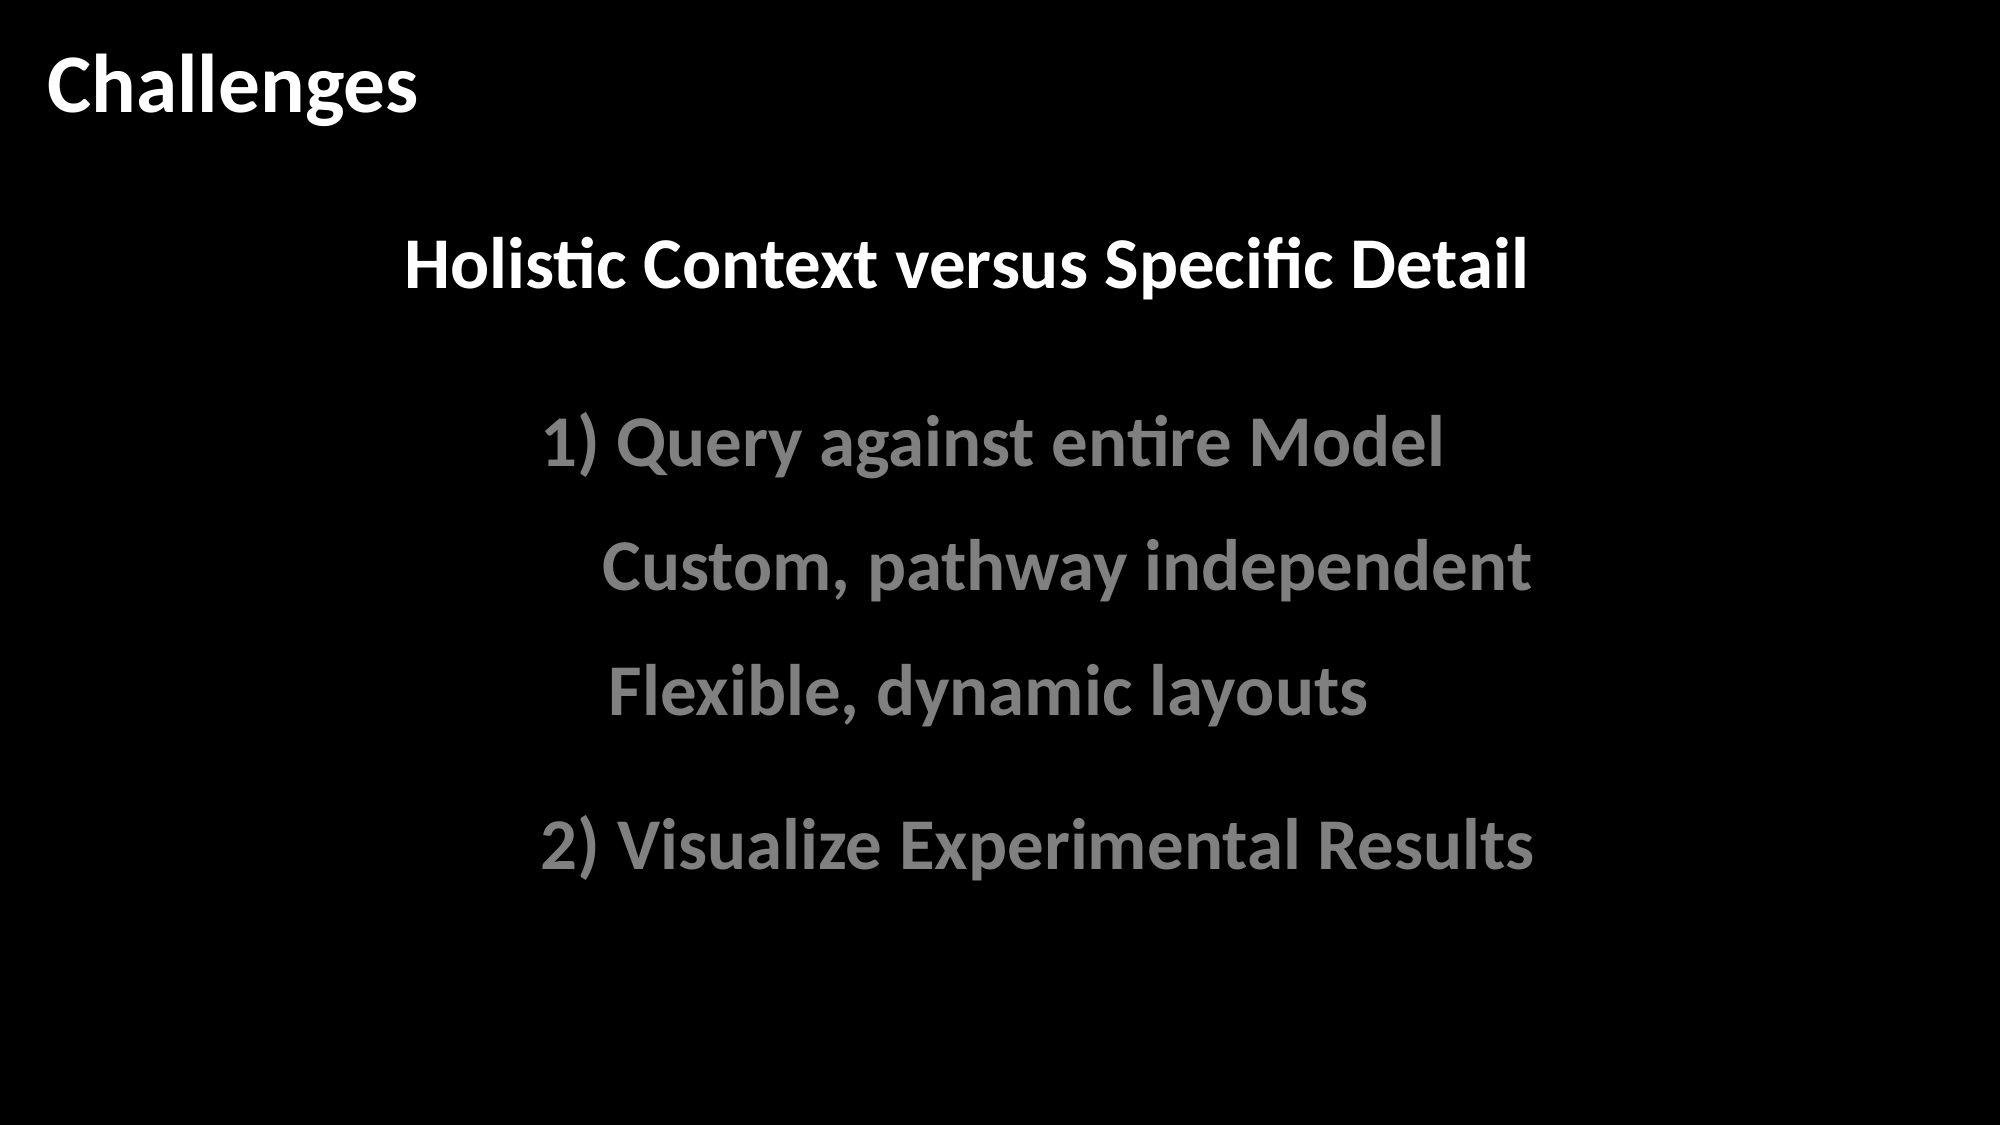

Challenges
Holistic Context versus Specific Detail
1) Query against entire Model
Custom, pathway independent
Flexible, dynamic layouts
2) Visualize Experimental Results